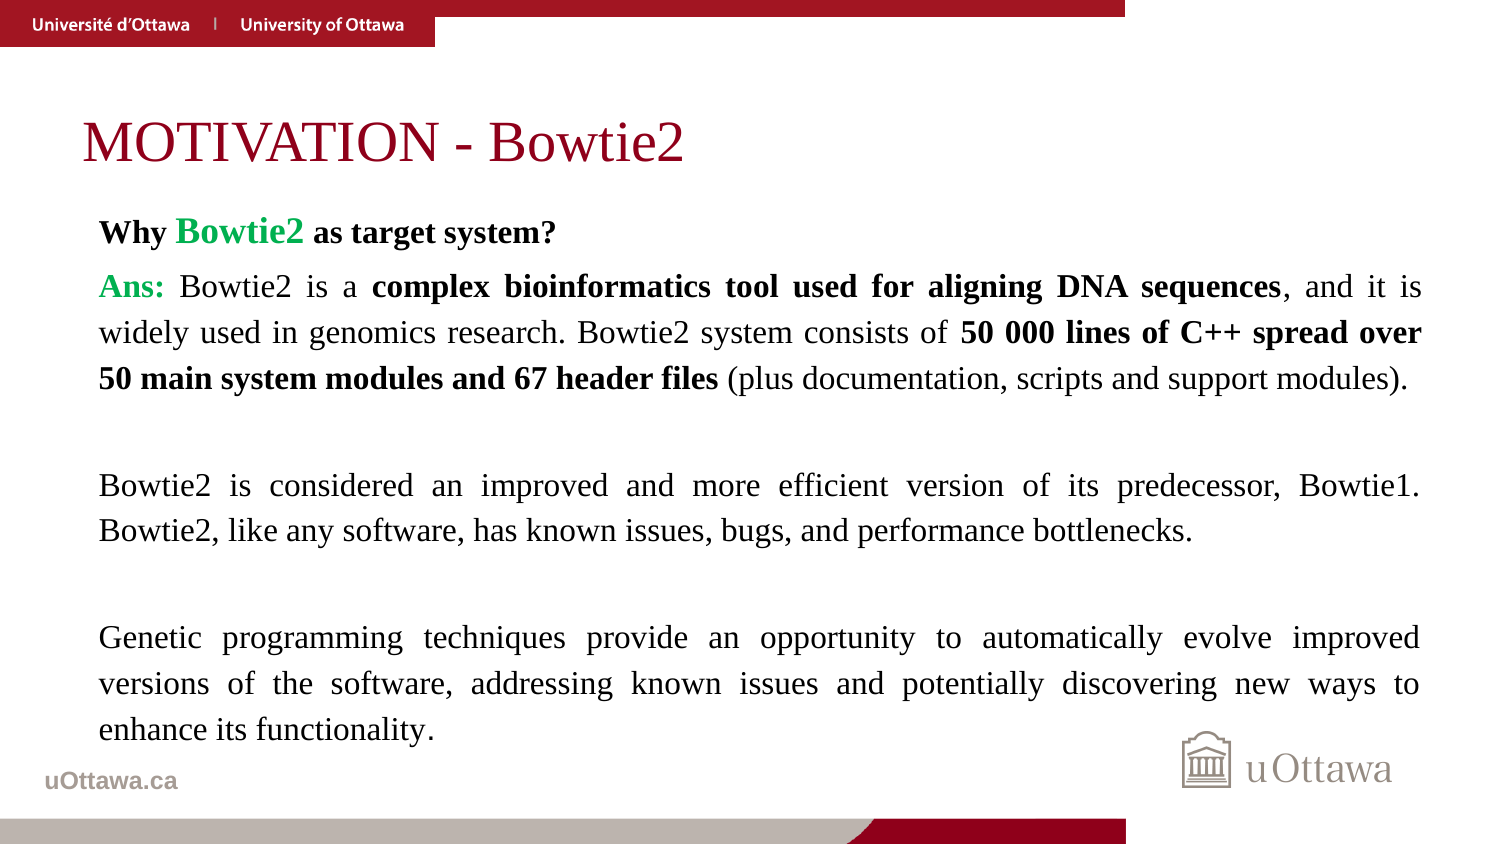

# MOTIVATION - Bowtie2
Why Bowtie2 as target system?
Ans: Bowtie2 is a complex bioinformatics tool used for aligning DNA sequences, and it is widely used in genomics research. Bowtie2 system consists of 50 000 lines of C++ spread over 50 main system modules and 67 header files (plus documentation, scripts and support modules).

Bowtie2 is considered an improved and more efficient version of its predecessor, Bowtie1. Bowtie2, like any software, has known issues, bugs, and performance bottlenecks.

Genetic programming techniques provide an opportunity to automatically evolve improved versions of the software, addressing known issues and potentially discovering new ways to enhance its functionality.